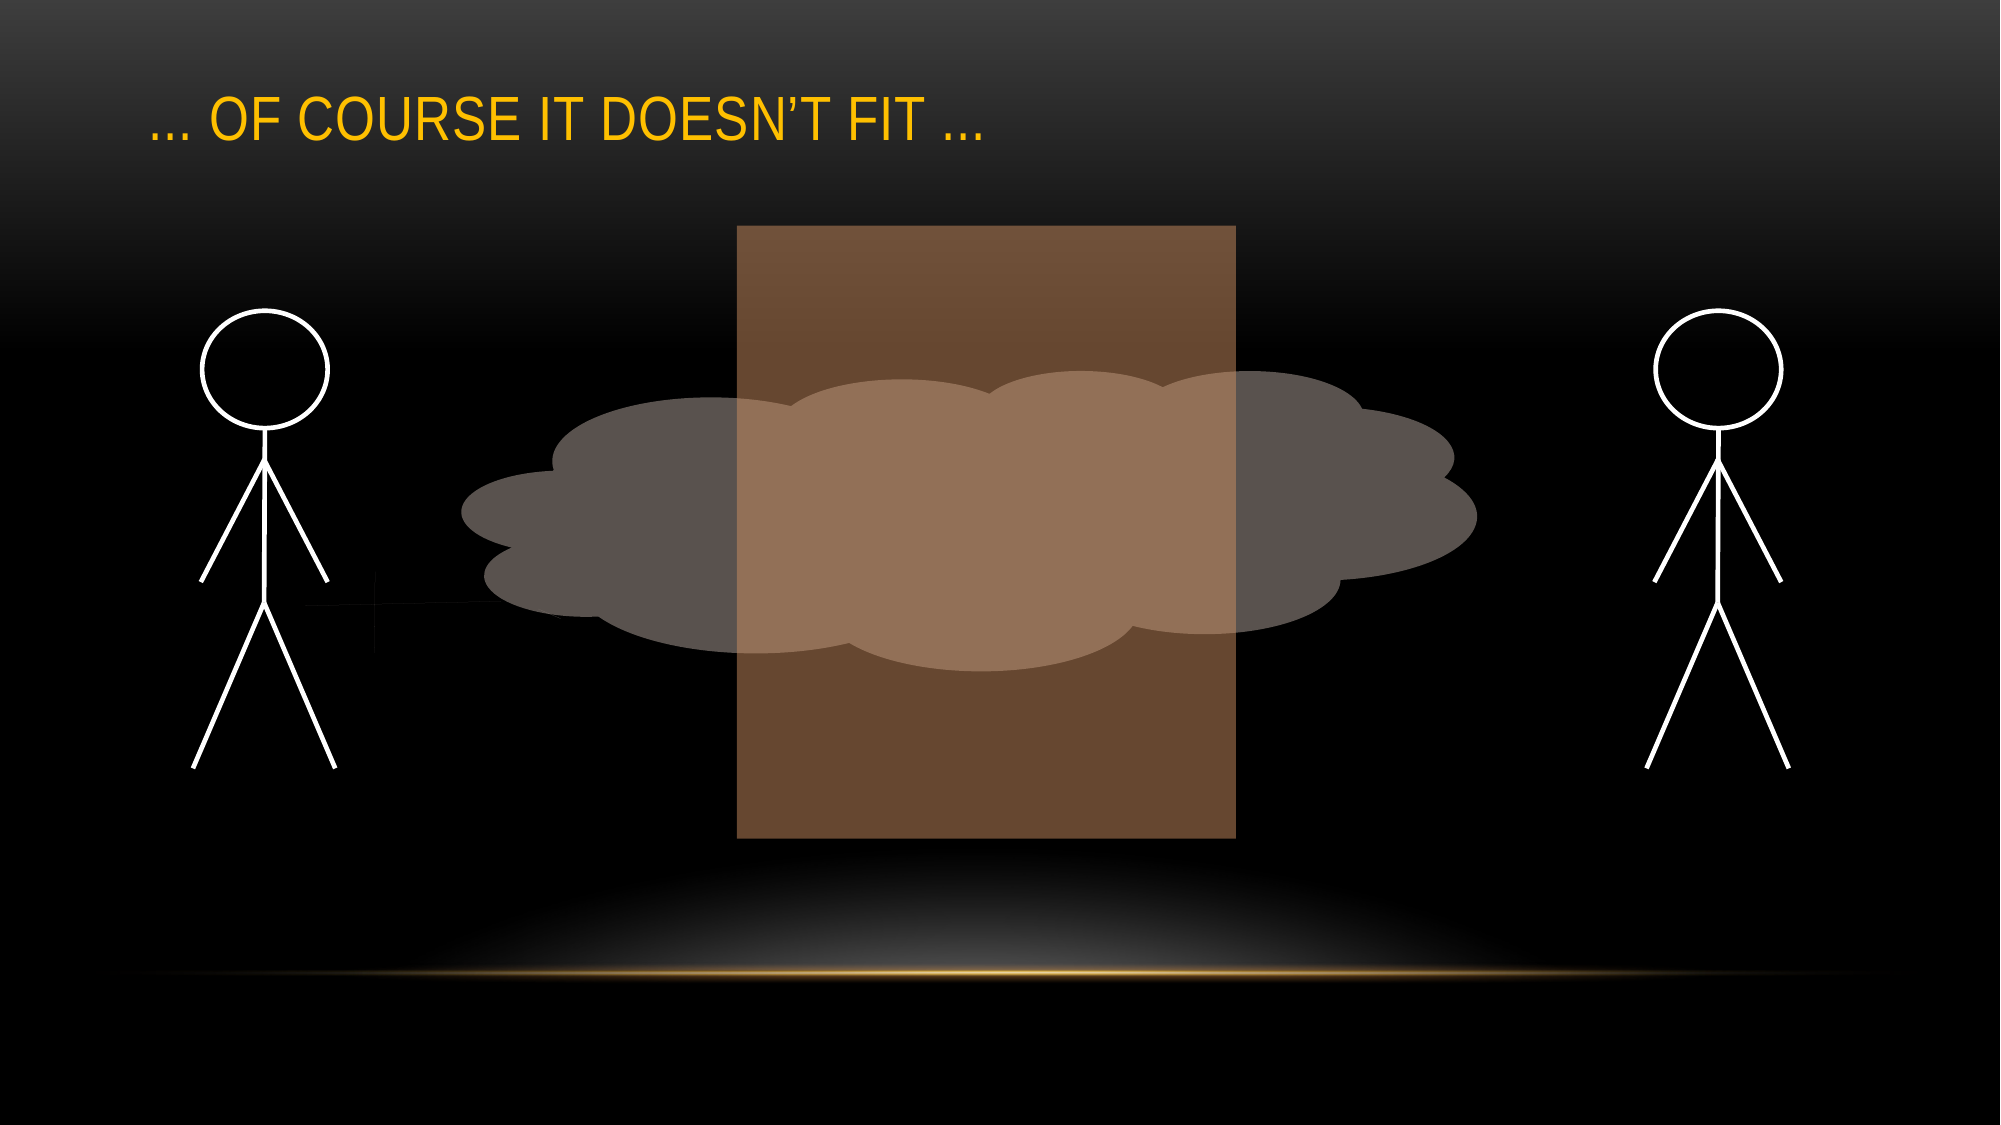

# ... OF COURSE IT DOESN’T FIT ...